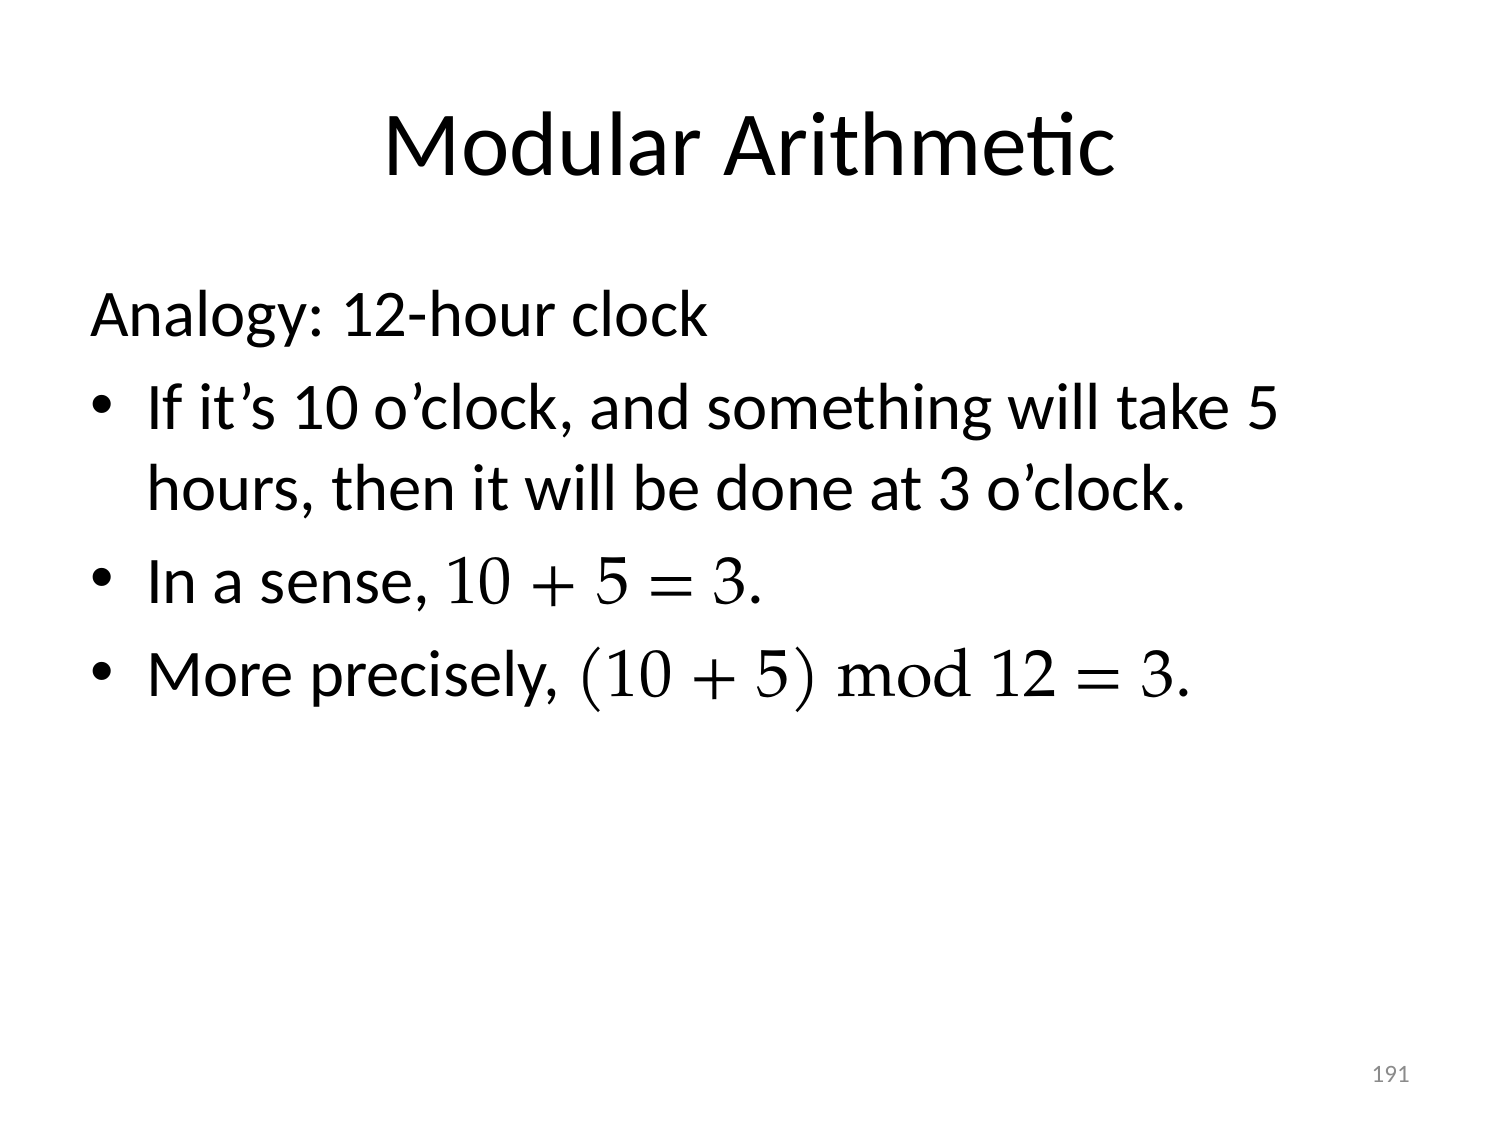

# Modular Arithmetic
Analogy: 12-hour clock
If it’s 10 o’clock, and something will take 5 hours, then it will be done at 3 o’clock.
In a sense, 10 + 5 = 3.
More precisely, (10 + 5) mod 12 = 3.
191